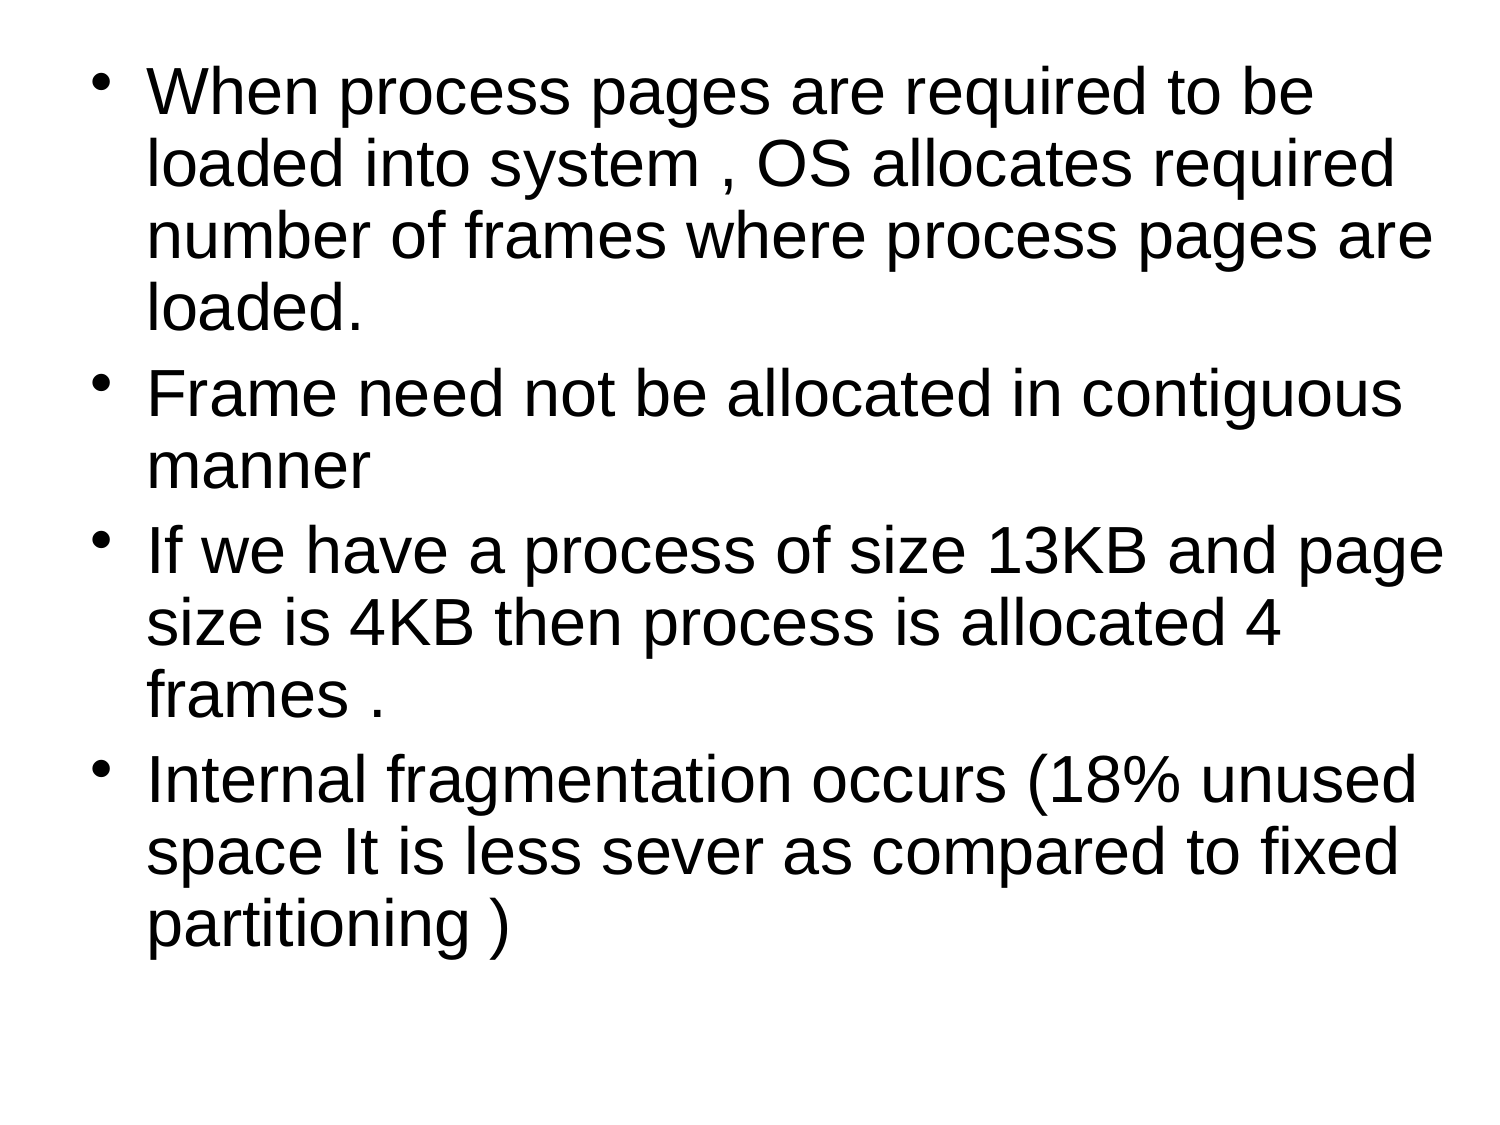

When process pages are required to be loaded into system , OS allocates required number of frames where process pages are loaded.
Frame need not be allocated in contiguous manner
If we have a process of size 13KB and page size is 4KB then process is allocated 4 frames .
Internal fragmentation occurs (18% unused space It is less sever as compared to fixed partitioning )